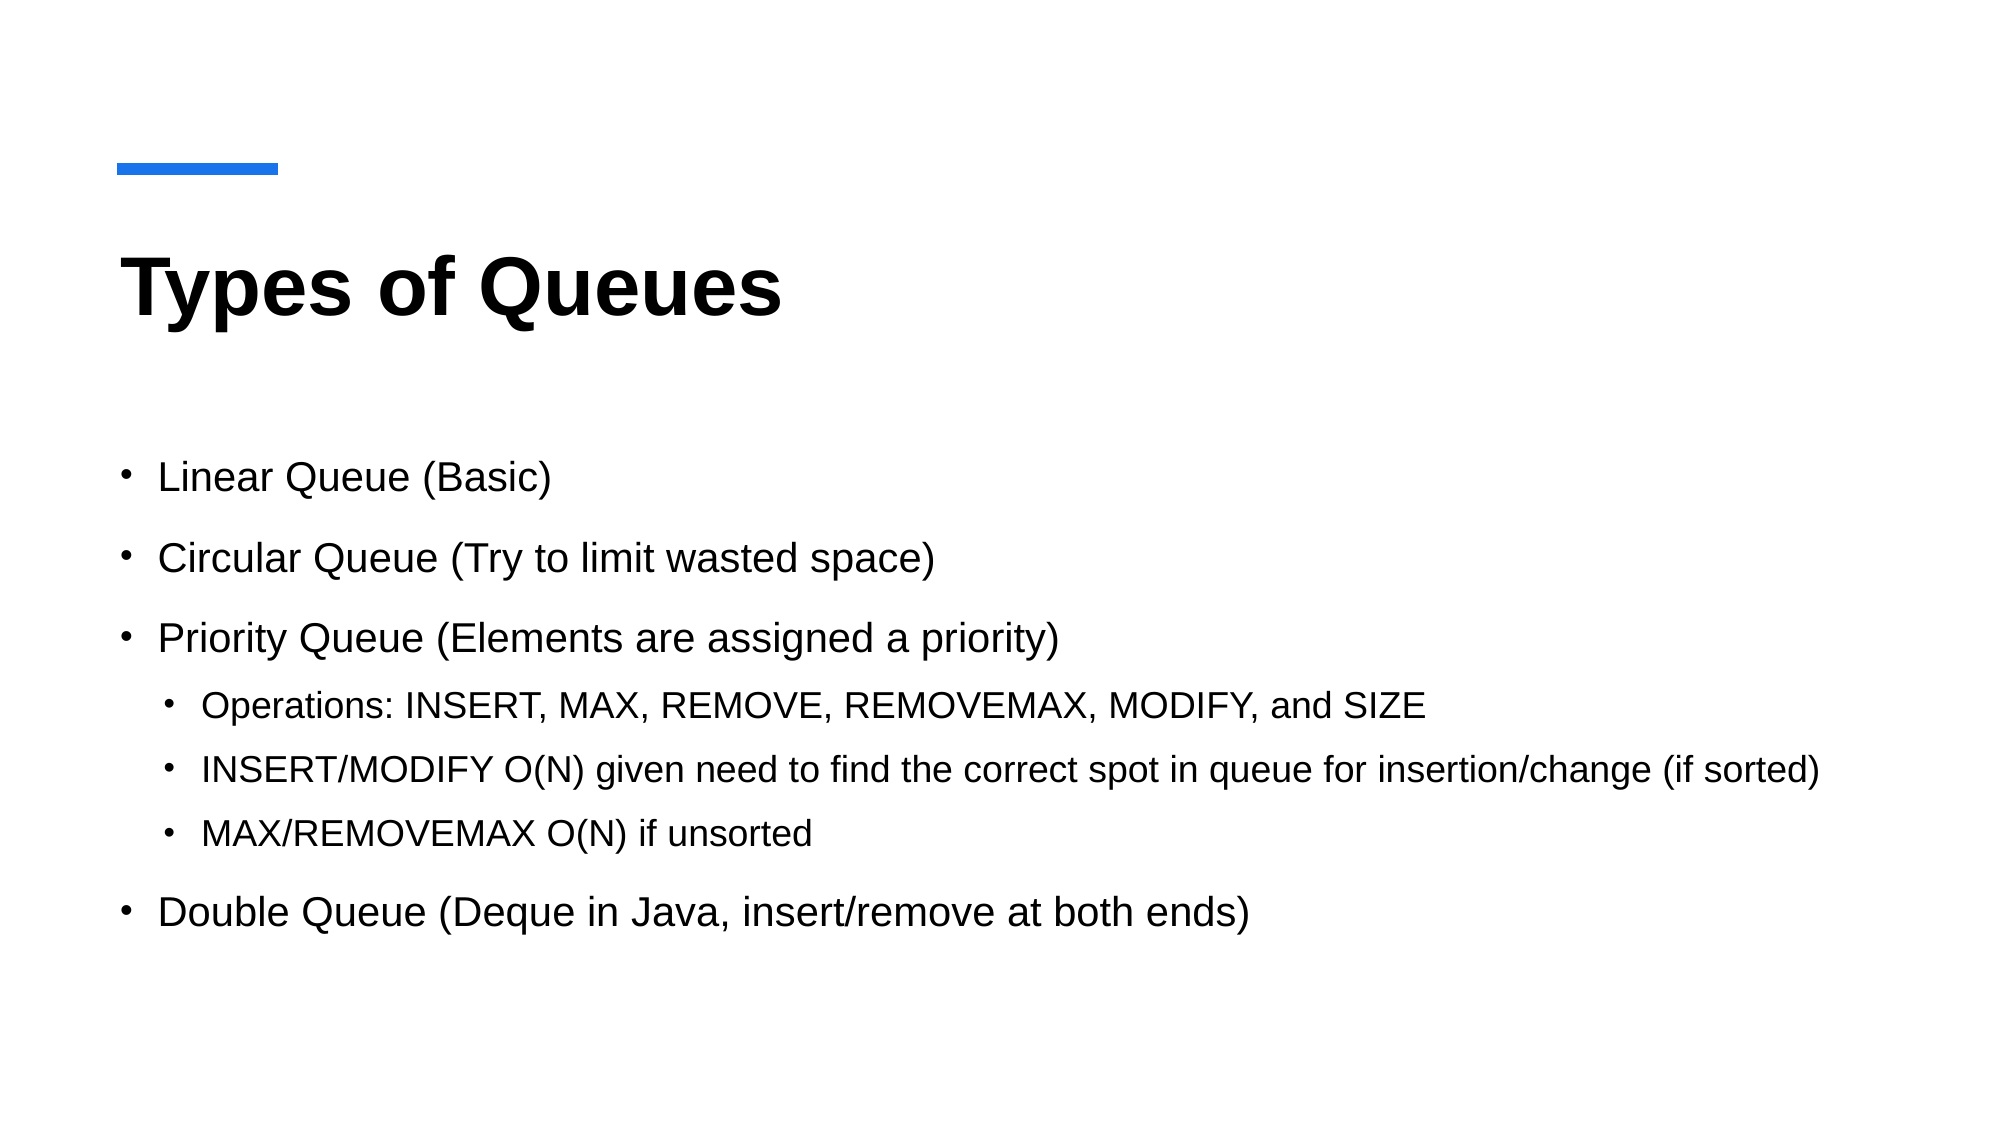

# Types of Queues
Linear Queue (Basic)
Circular Queue (Try to limit wasted space)
Priority Queue (Elements are assigned a priority)
Operations: INSERT, MAX, REMOVE, REMOVEMAX, MODIFY, and SIZE
INSERT/MODIFY O(N) given need to find the correct spot in queue for insertion/change (if sorted)
MAX/REMOVEMAX O(N) if unsorted
Double Queue (Deque in Java, insert/remove at both ends)